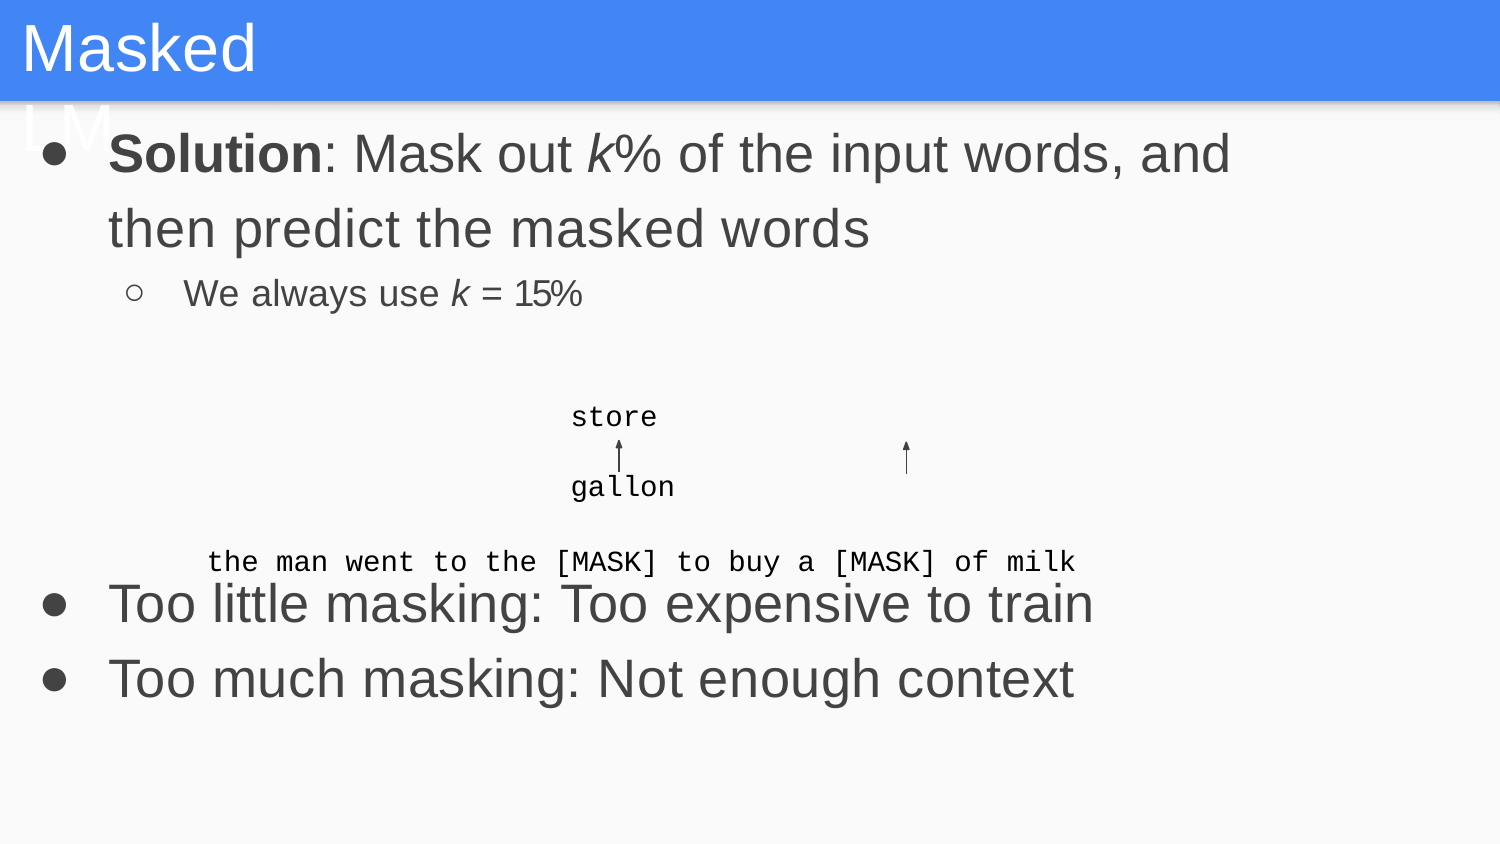

# Masked LM

Solution: Mask out k% of the input words, and  then predict the masked words
We always use k = 15%
store	gallon

the man went to the [MASK] to buy a [MASK] of milk

Too little masking: Too expensive to train
Too much masking: Not enough context